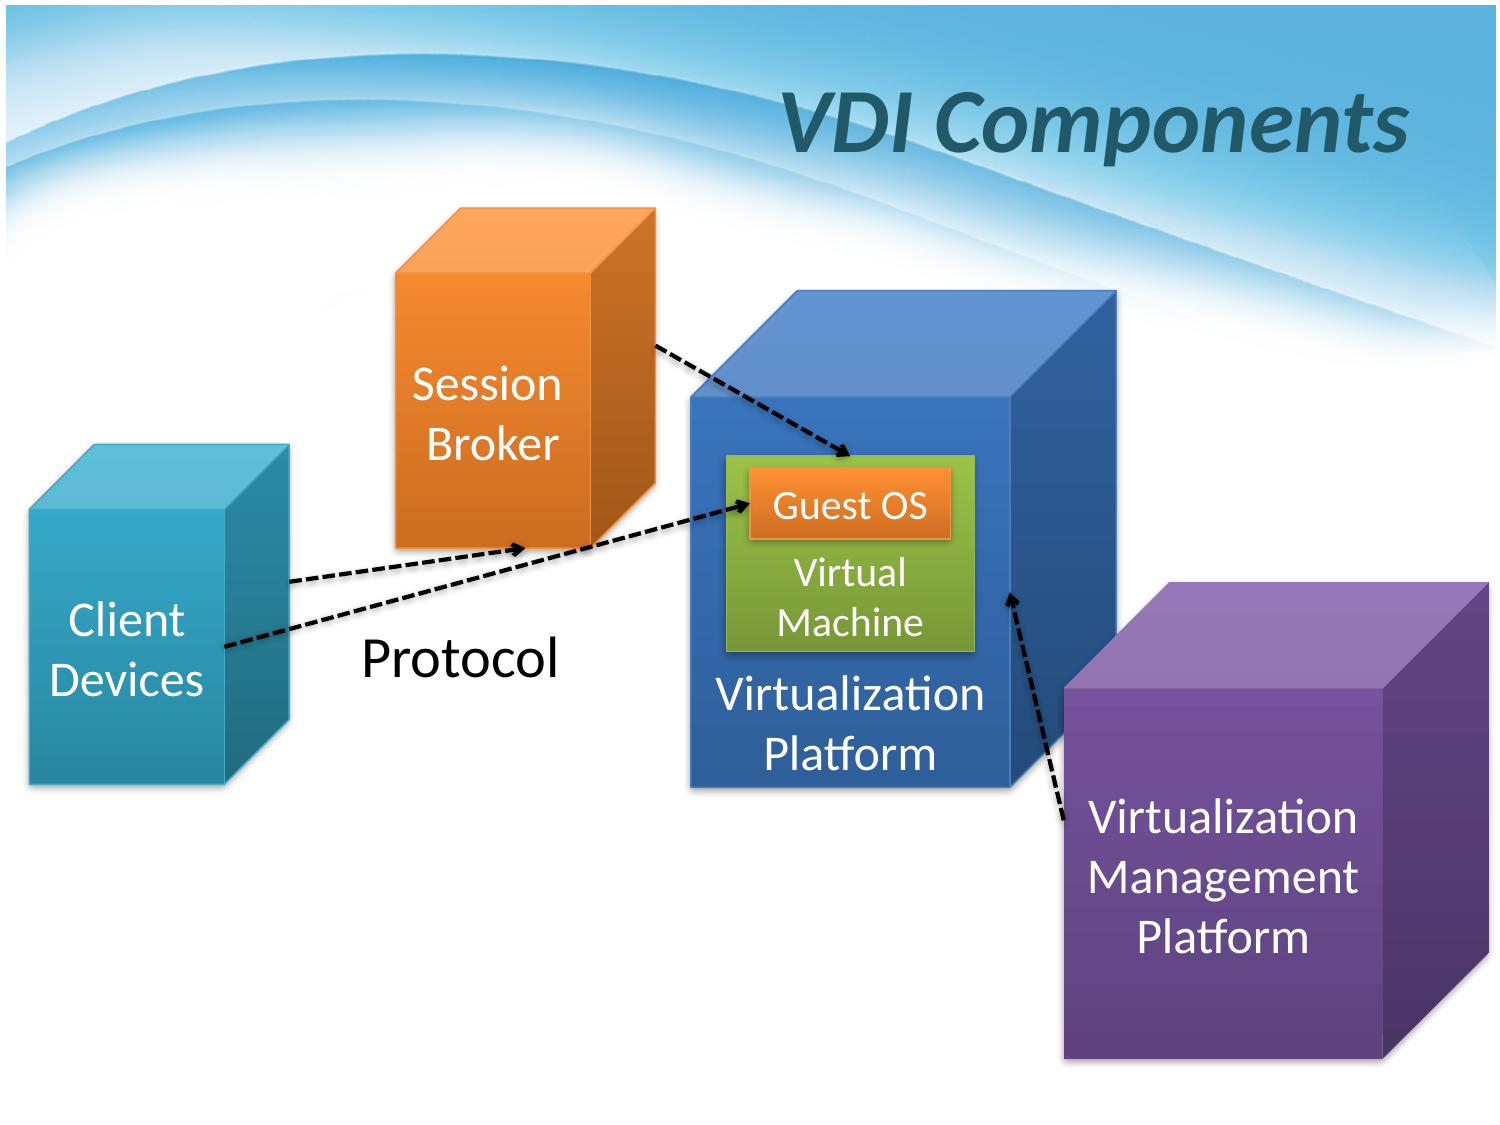

# VDI Components
Session
Broker

Virtualization
Platform
Client
Devices
Virtual Machine
Guest OS
Virtualization
Management
Platform
Protocol